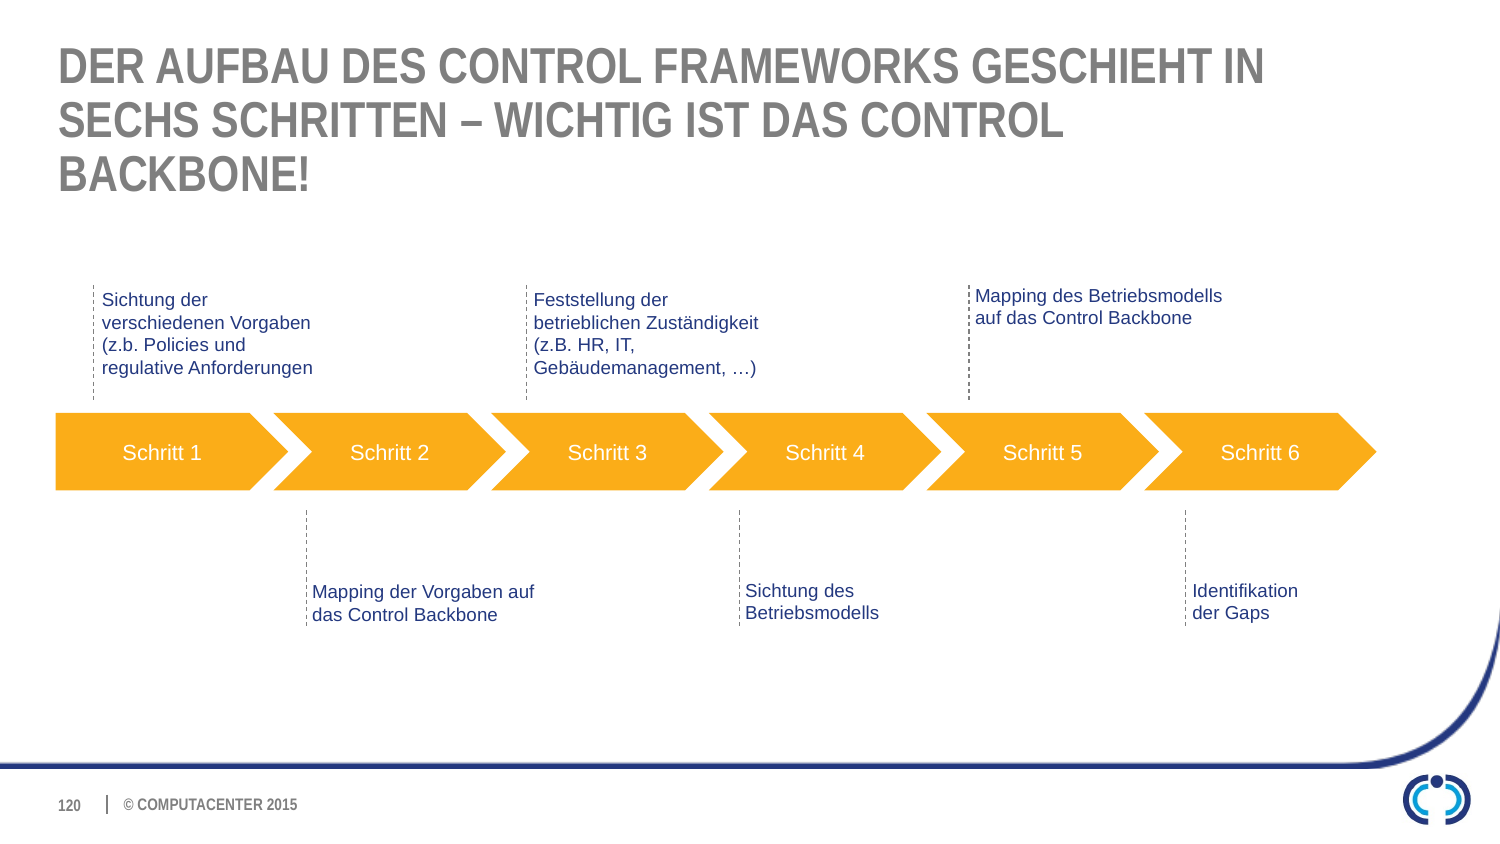

# Der Aufbau des Control Frameworks geschieht in sechs Schritten – Wichtig ist das Control Backbone!
Mapping des Betriebsmodells auf das Control Backbone
Sichtung der verschiedenen Vorgaben
(z.b. Policies und regulative Anforderungen
Feststellung der betrieblichen Zuständigkeit
(z.B. HR, IT, Gebäudemanagement, …)
Schritt 1
Schritt 2
Schritt 3
Schritt 4
Schritt 5
Schritt 6
Sichtung des Betriebsmodells
Identifikation der Gaps
Mapping der Vorgaben auf das Control Backbone
120